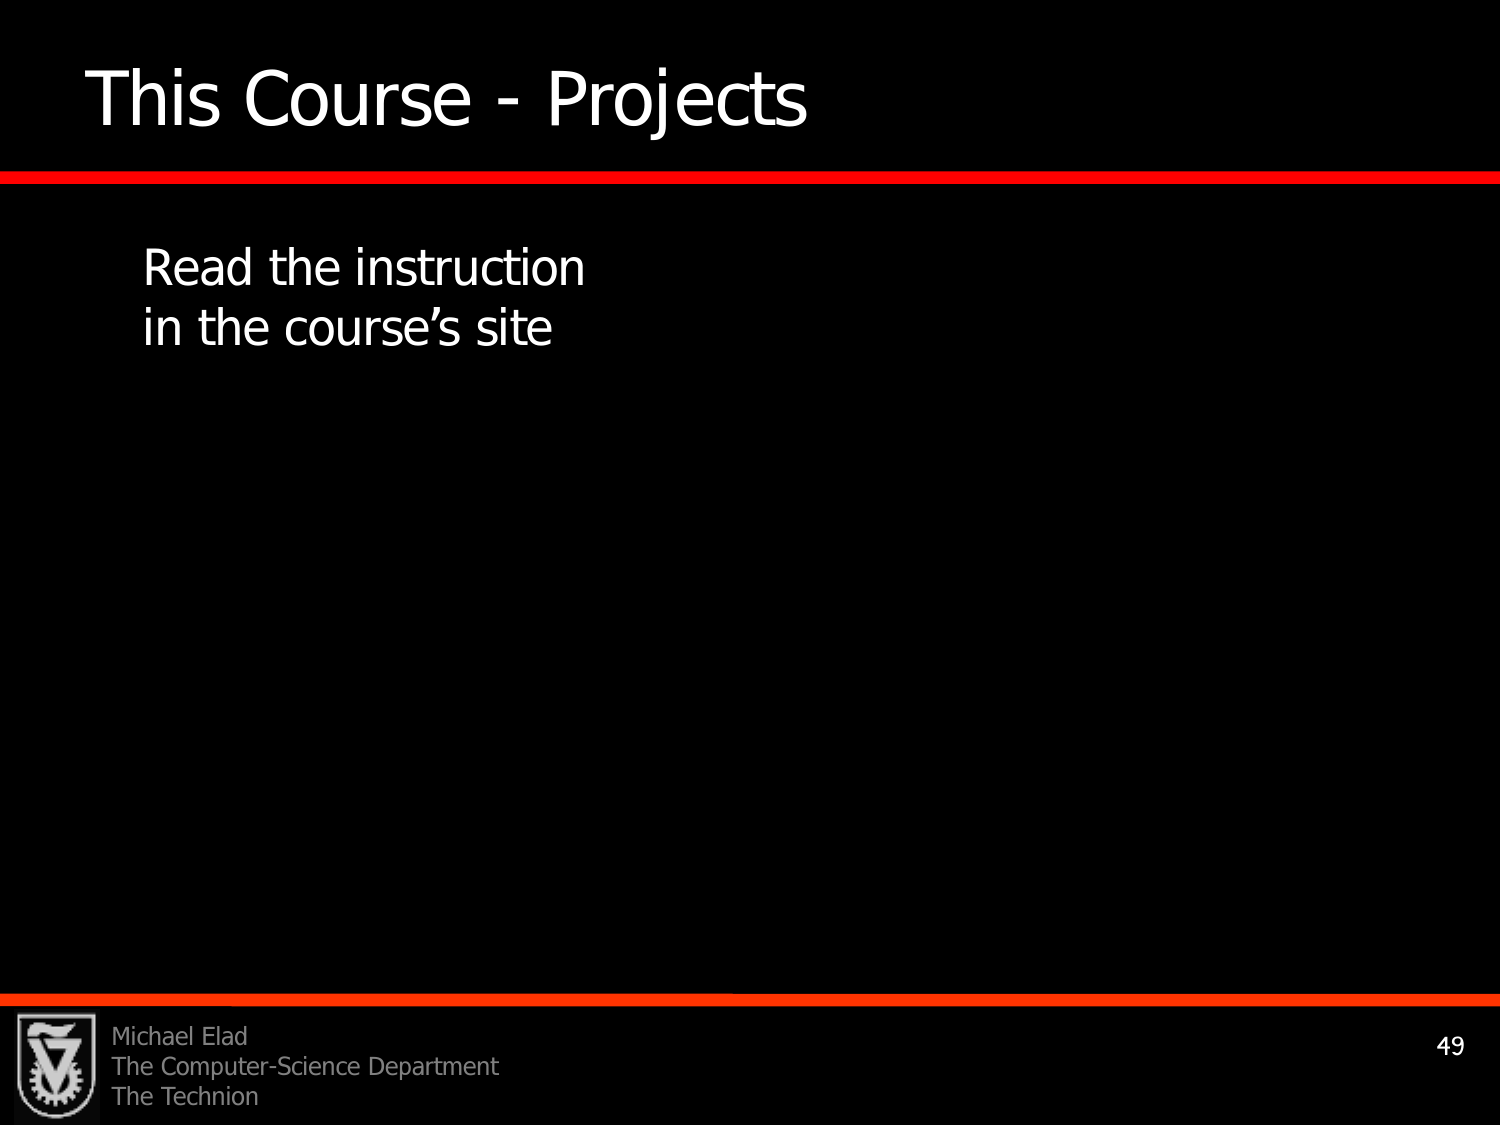

This Course - Projects

Read the instruction in the course’s site
Michael Elad
The Computer-Science Department
The Technion
49